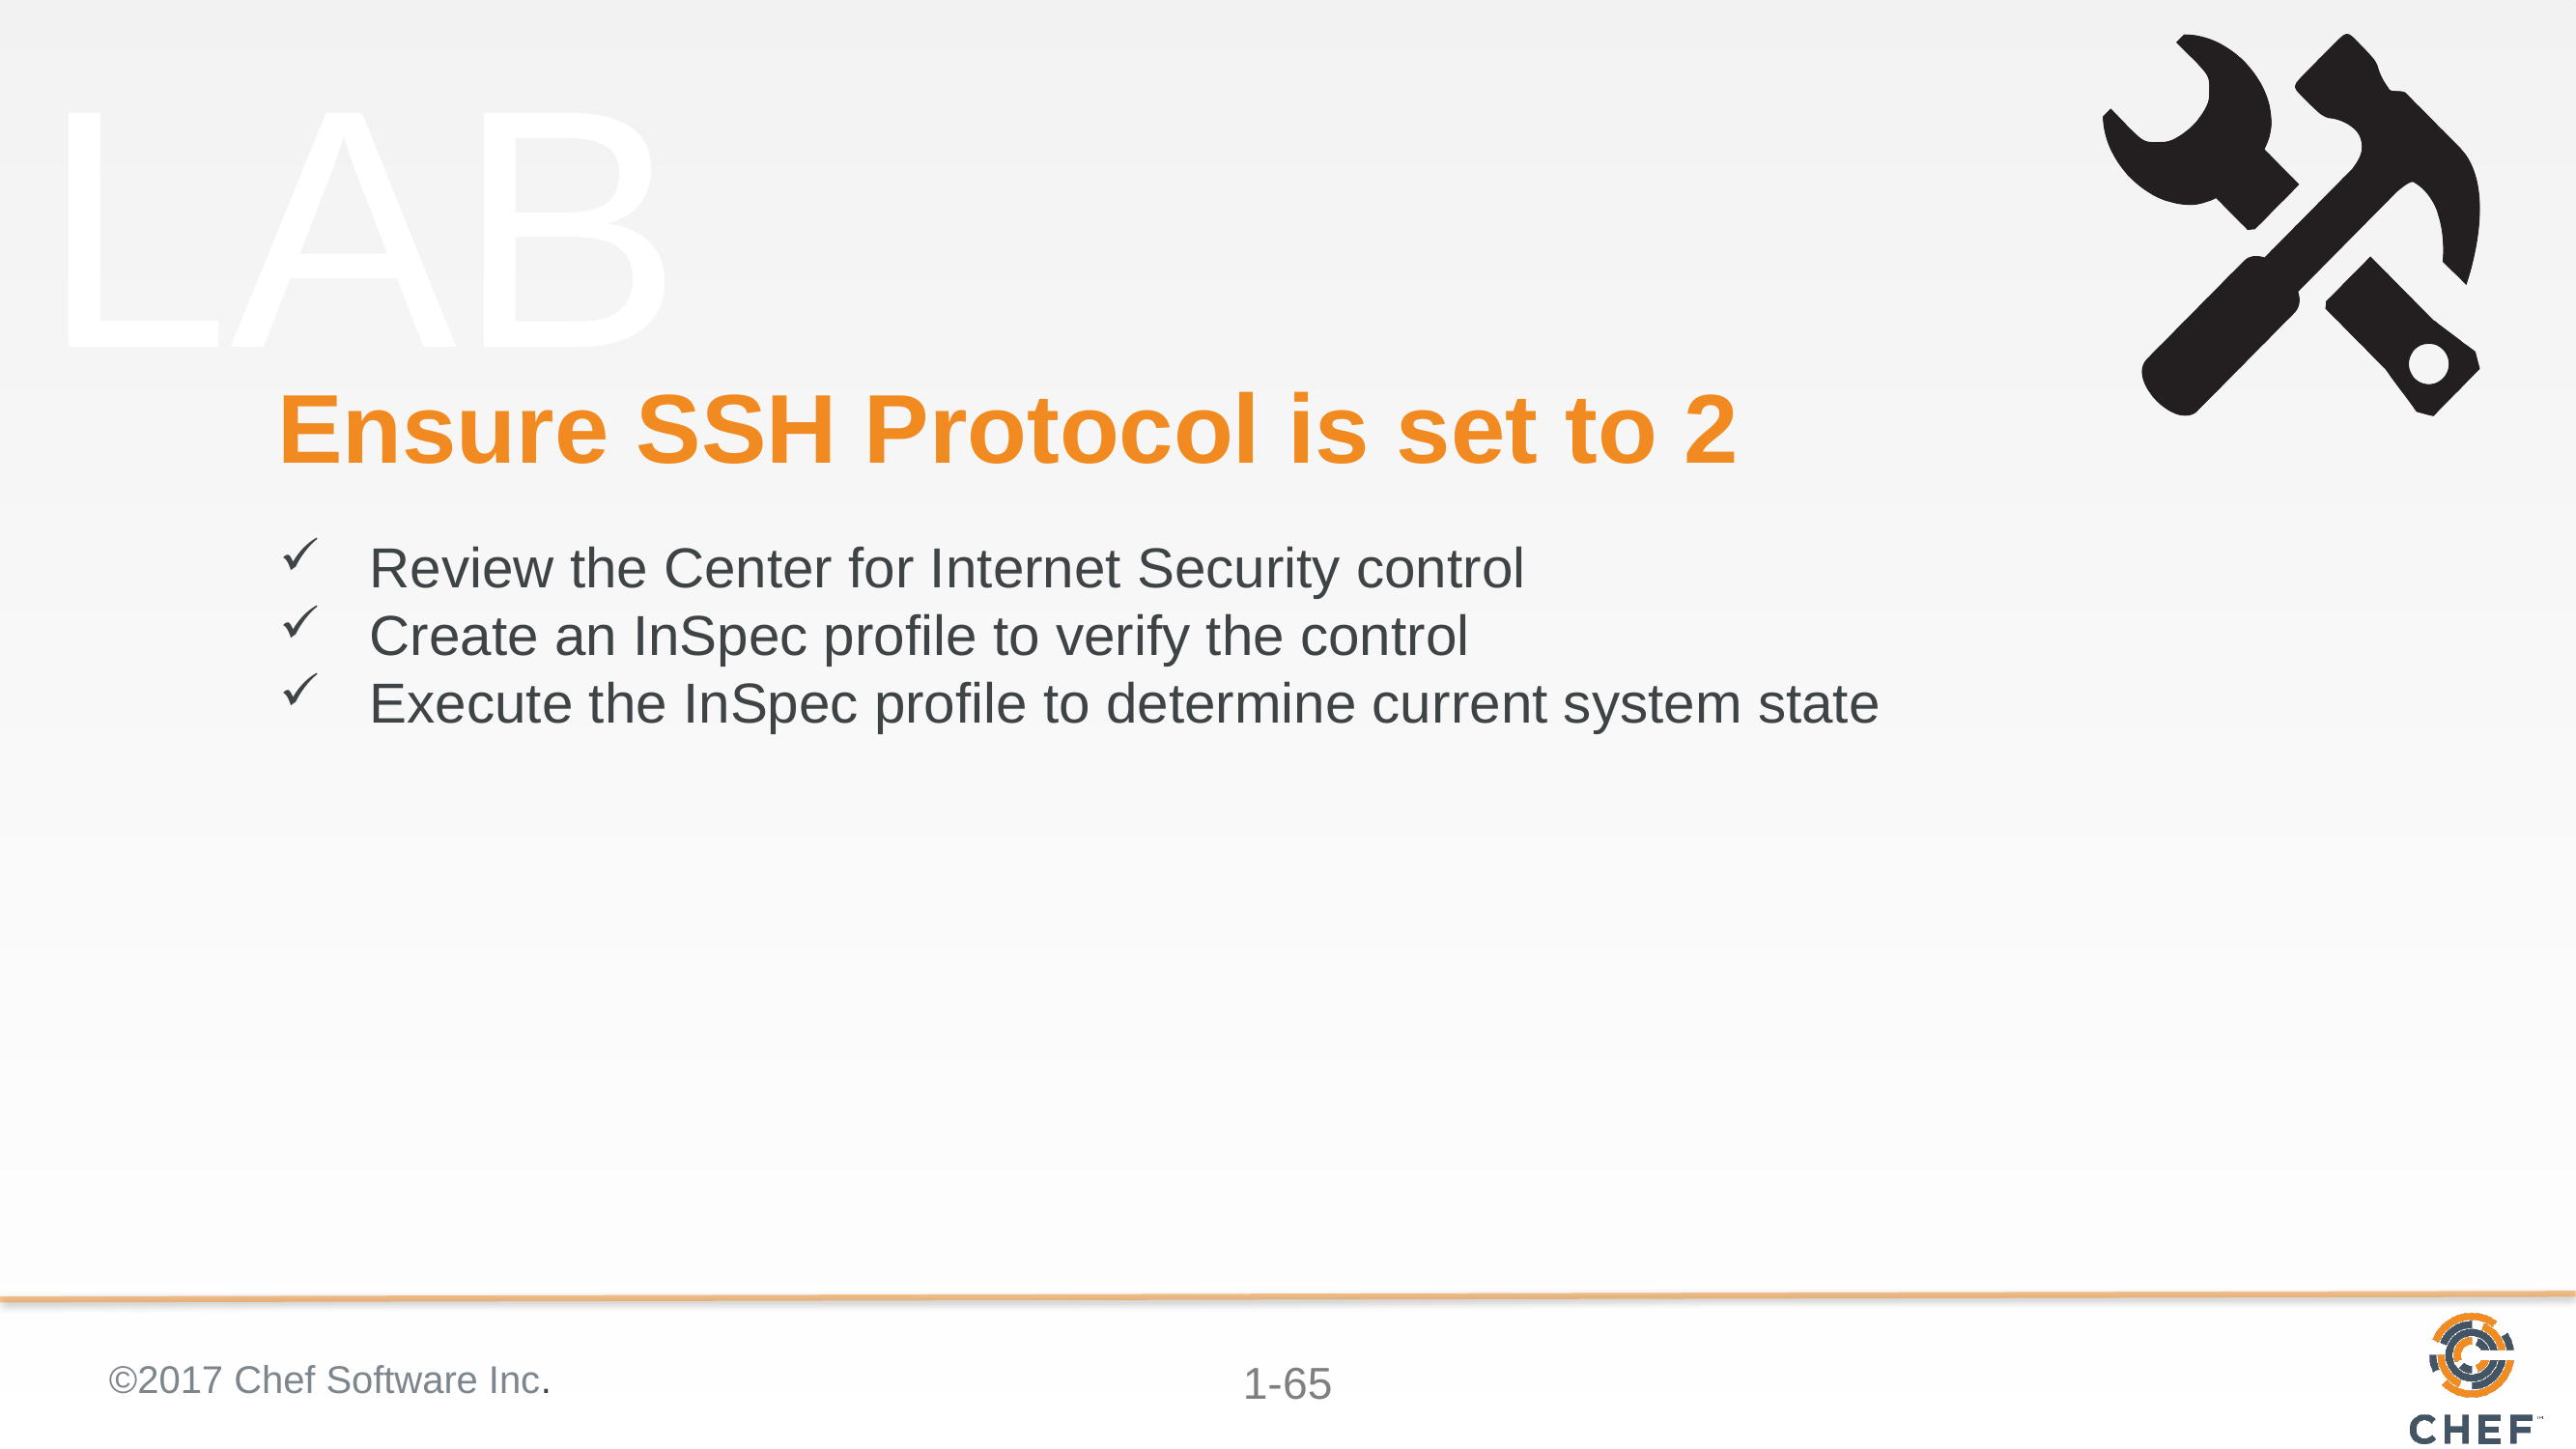

# Ensure SSH Protocol is set to 2
Review the Center for Internet Security control
Create an InSpec profile to verify the control
Execute the InSpec profile to determine current system state